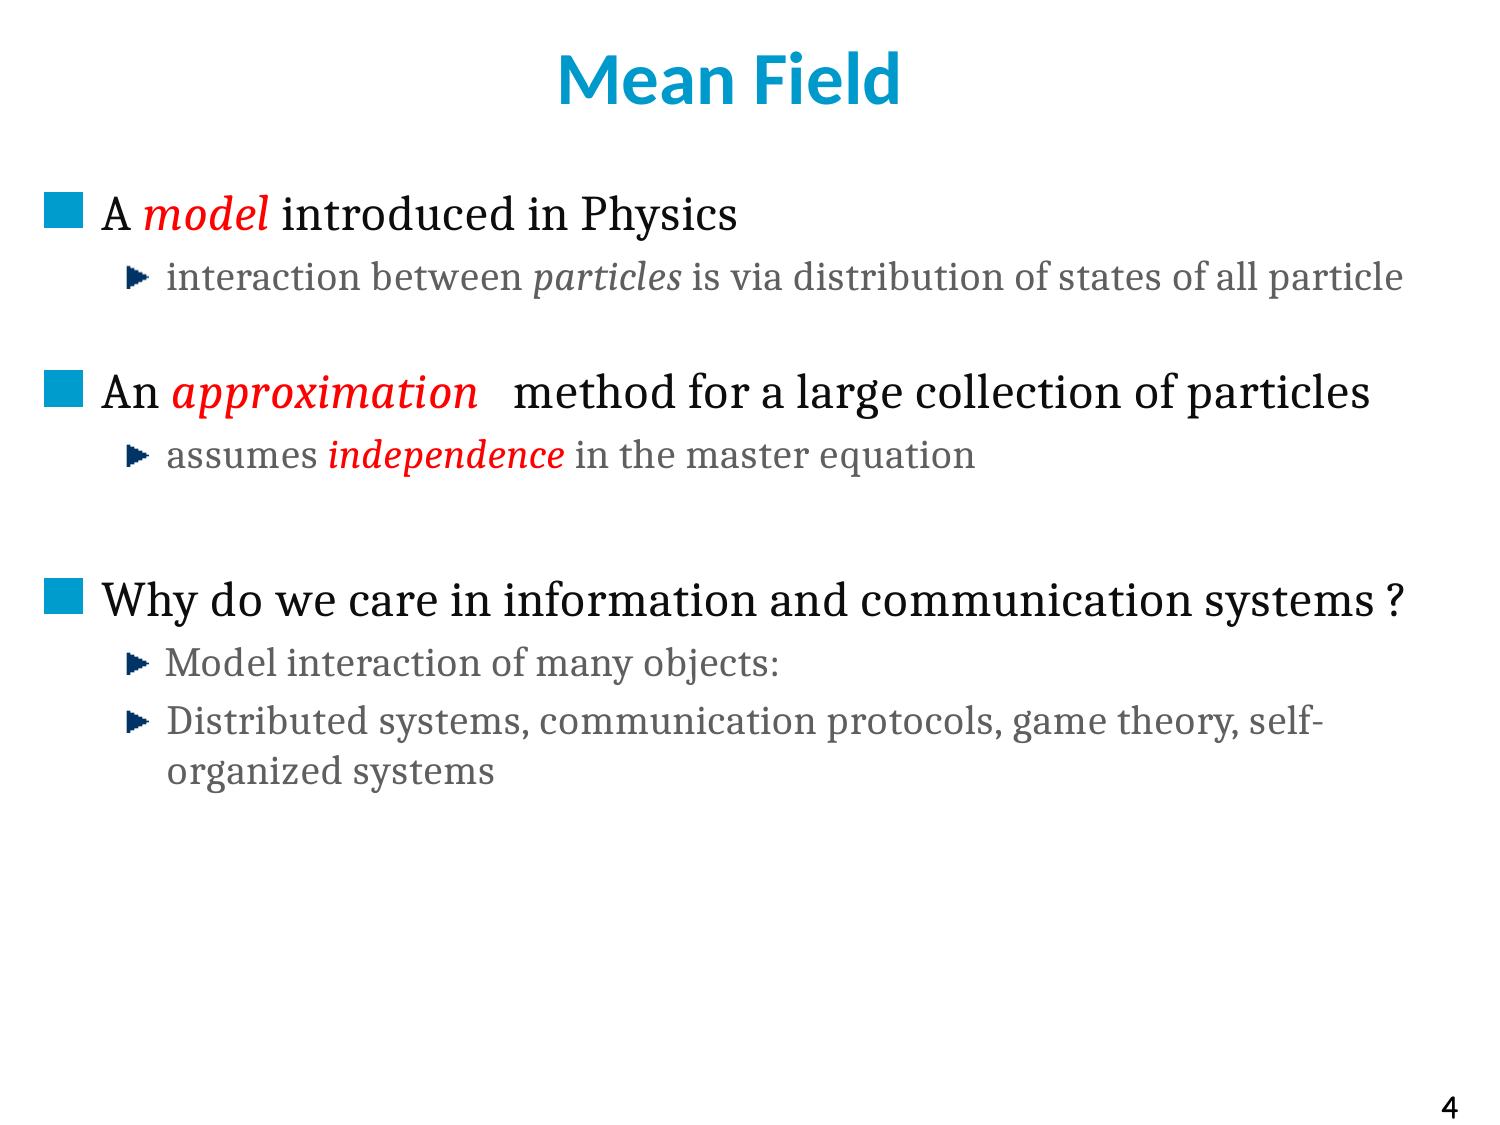

# Mean Field
A model introduced in Physics
interaction between particles is via distribution of states of all particle
An approximation   method for a large collection of particles
assumes independence in the master equation

Why do we care in information and communication systems ?
Model interaction of many objects:
Distributed systems, communication protocols, game theory, self-organized systems

4